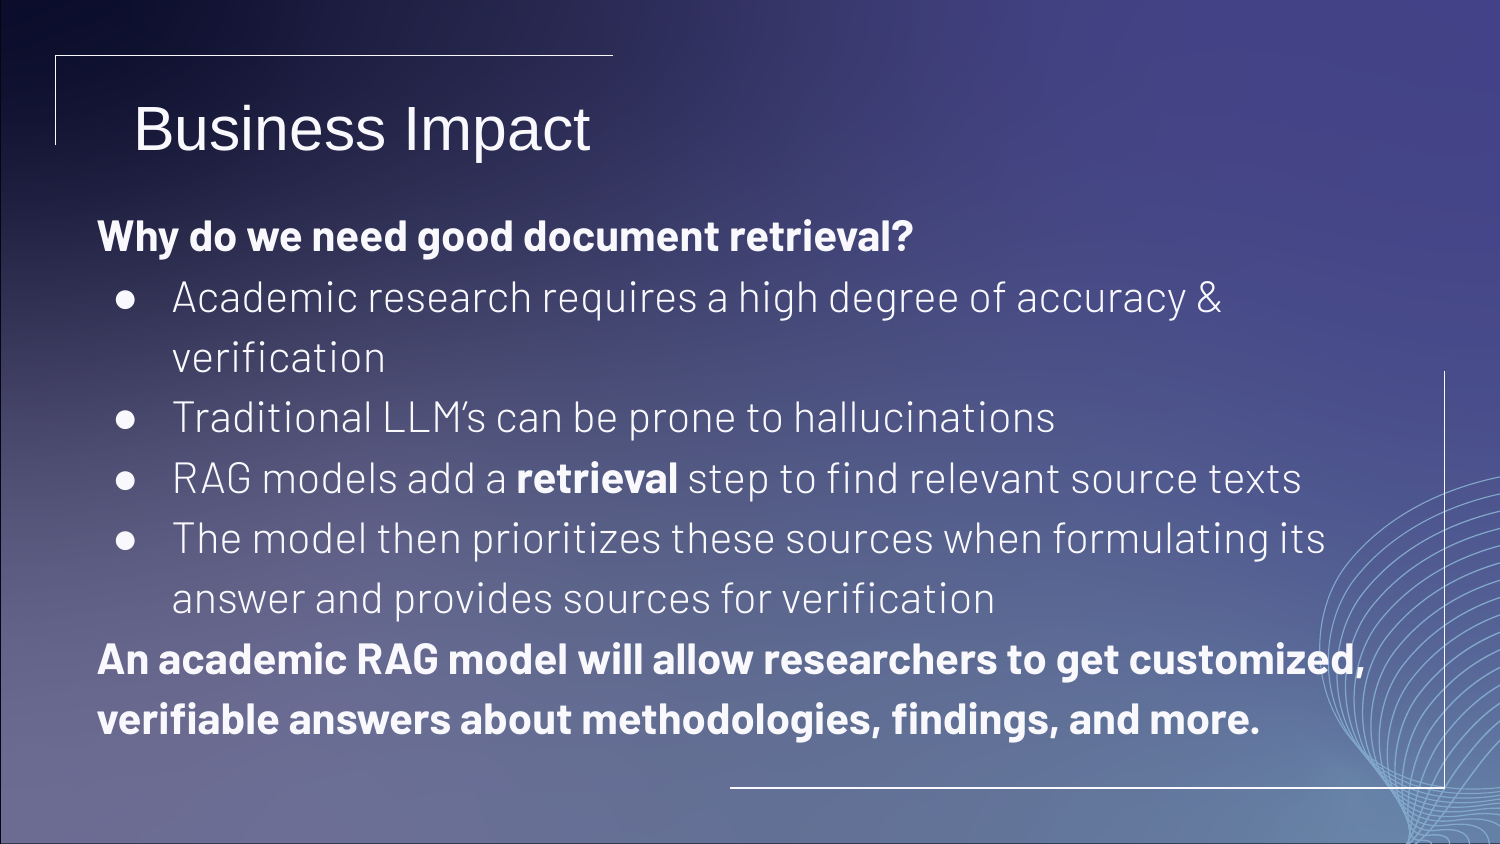

# Business Impact
Why do we need good document retrieval?
Academic research requires a high degree of accuracy & verification
Traditional LLM’s can be prone to hallucinations
RAG models add a retrieval step to find relevant source texts
The model then prioritizes these sources when formulating its answer and provides sources for verification
An academic RAG model will allow researchers to get customized, verifiable answers about methodologies, findings, and more.